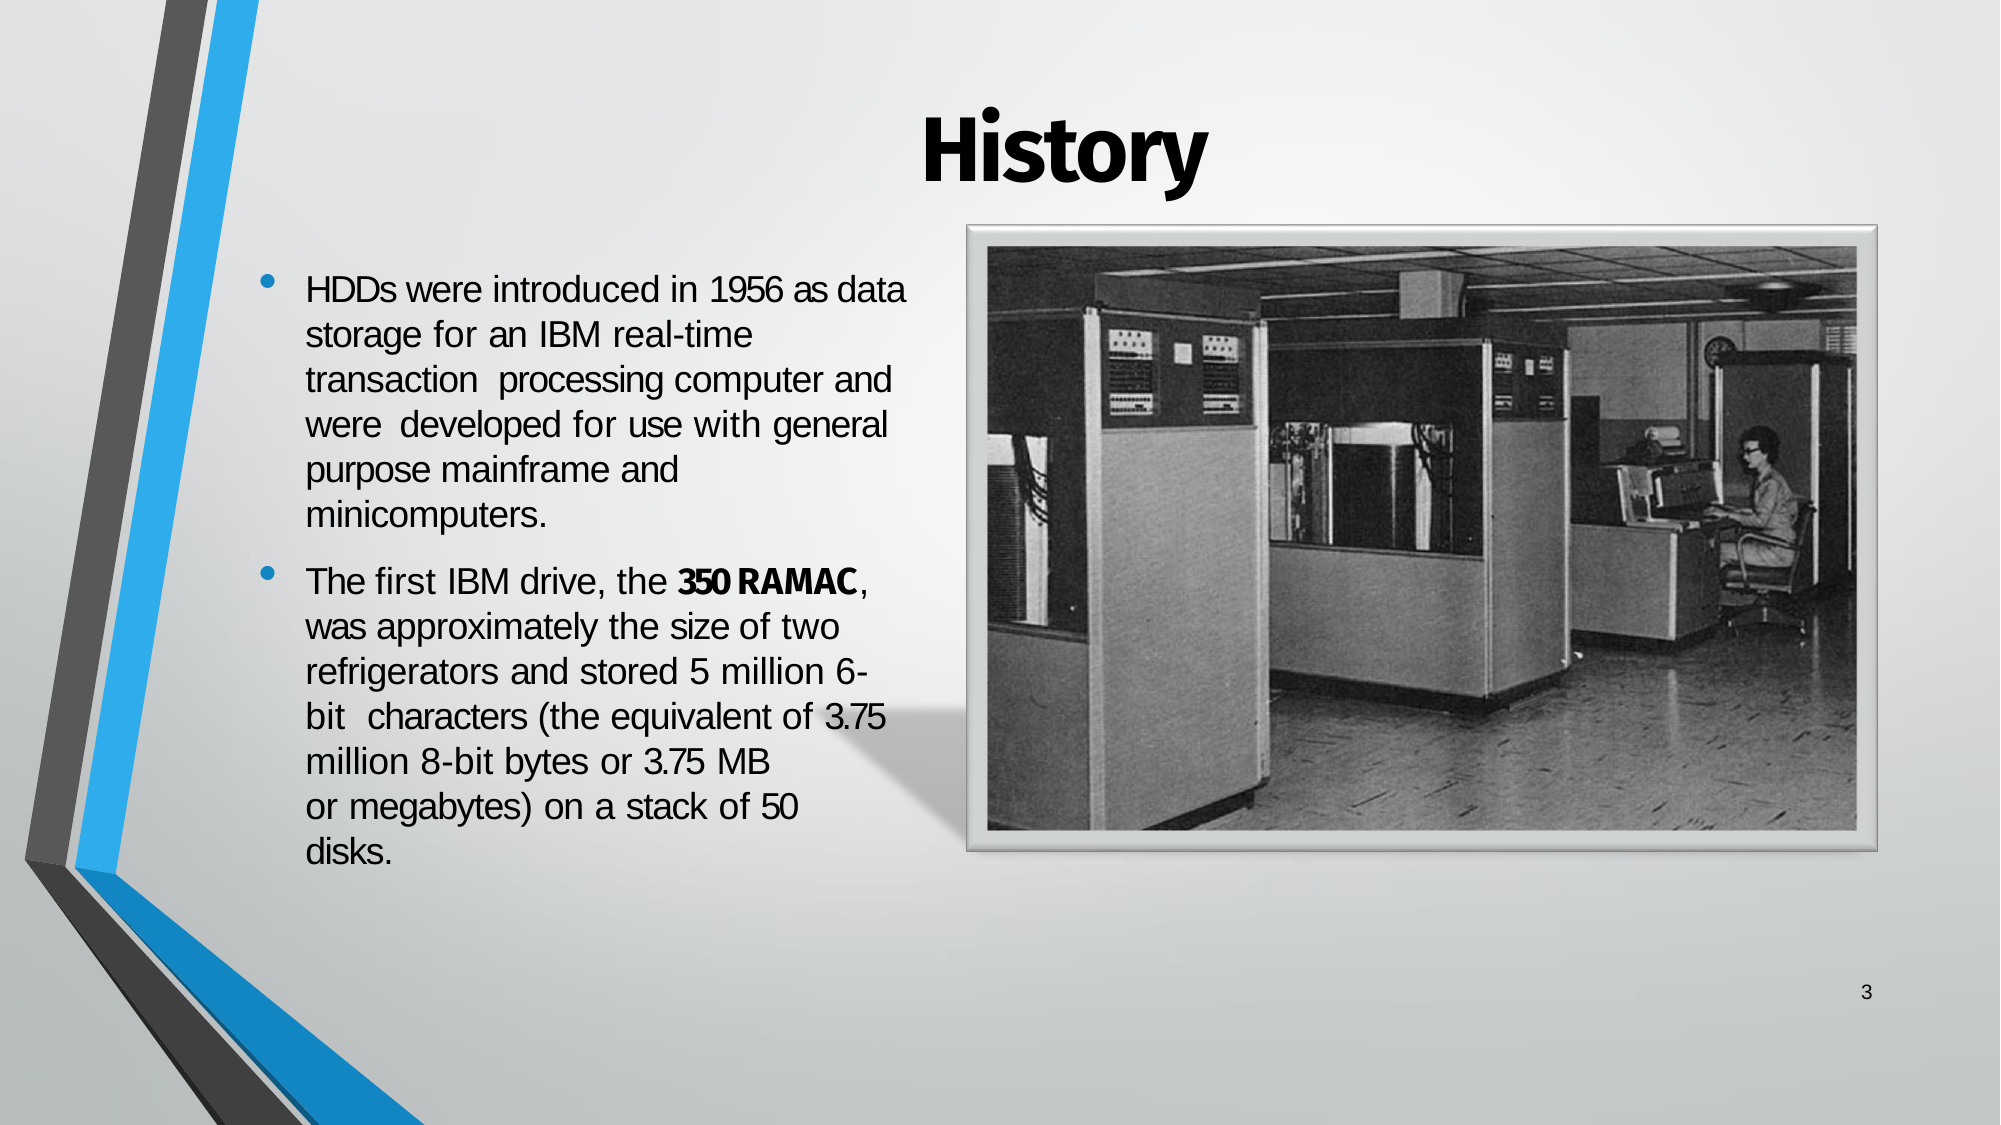

# History

HDDs were introduced in 1956 as data  storage for an IBM real-time transaction  processing computer and were  developed for use with general
purpose mainframe and minicomputers.
The first IBM drive, the 350 RAMAC,  was approximately the size of two  refrigerators and stored 5 million 6-bit  characters (the equivalent of 3.75  million 8-bit bytes or 3.75 MB
or megabytes) on a stack of 50 disks.

3